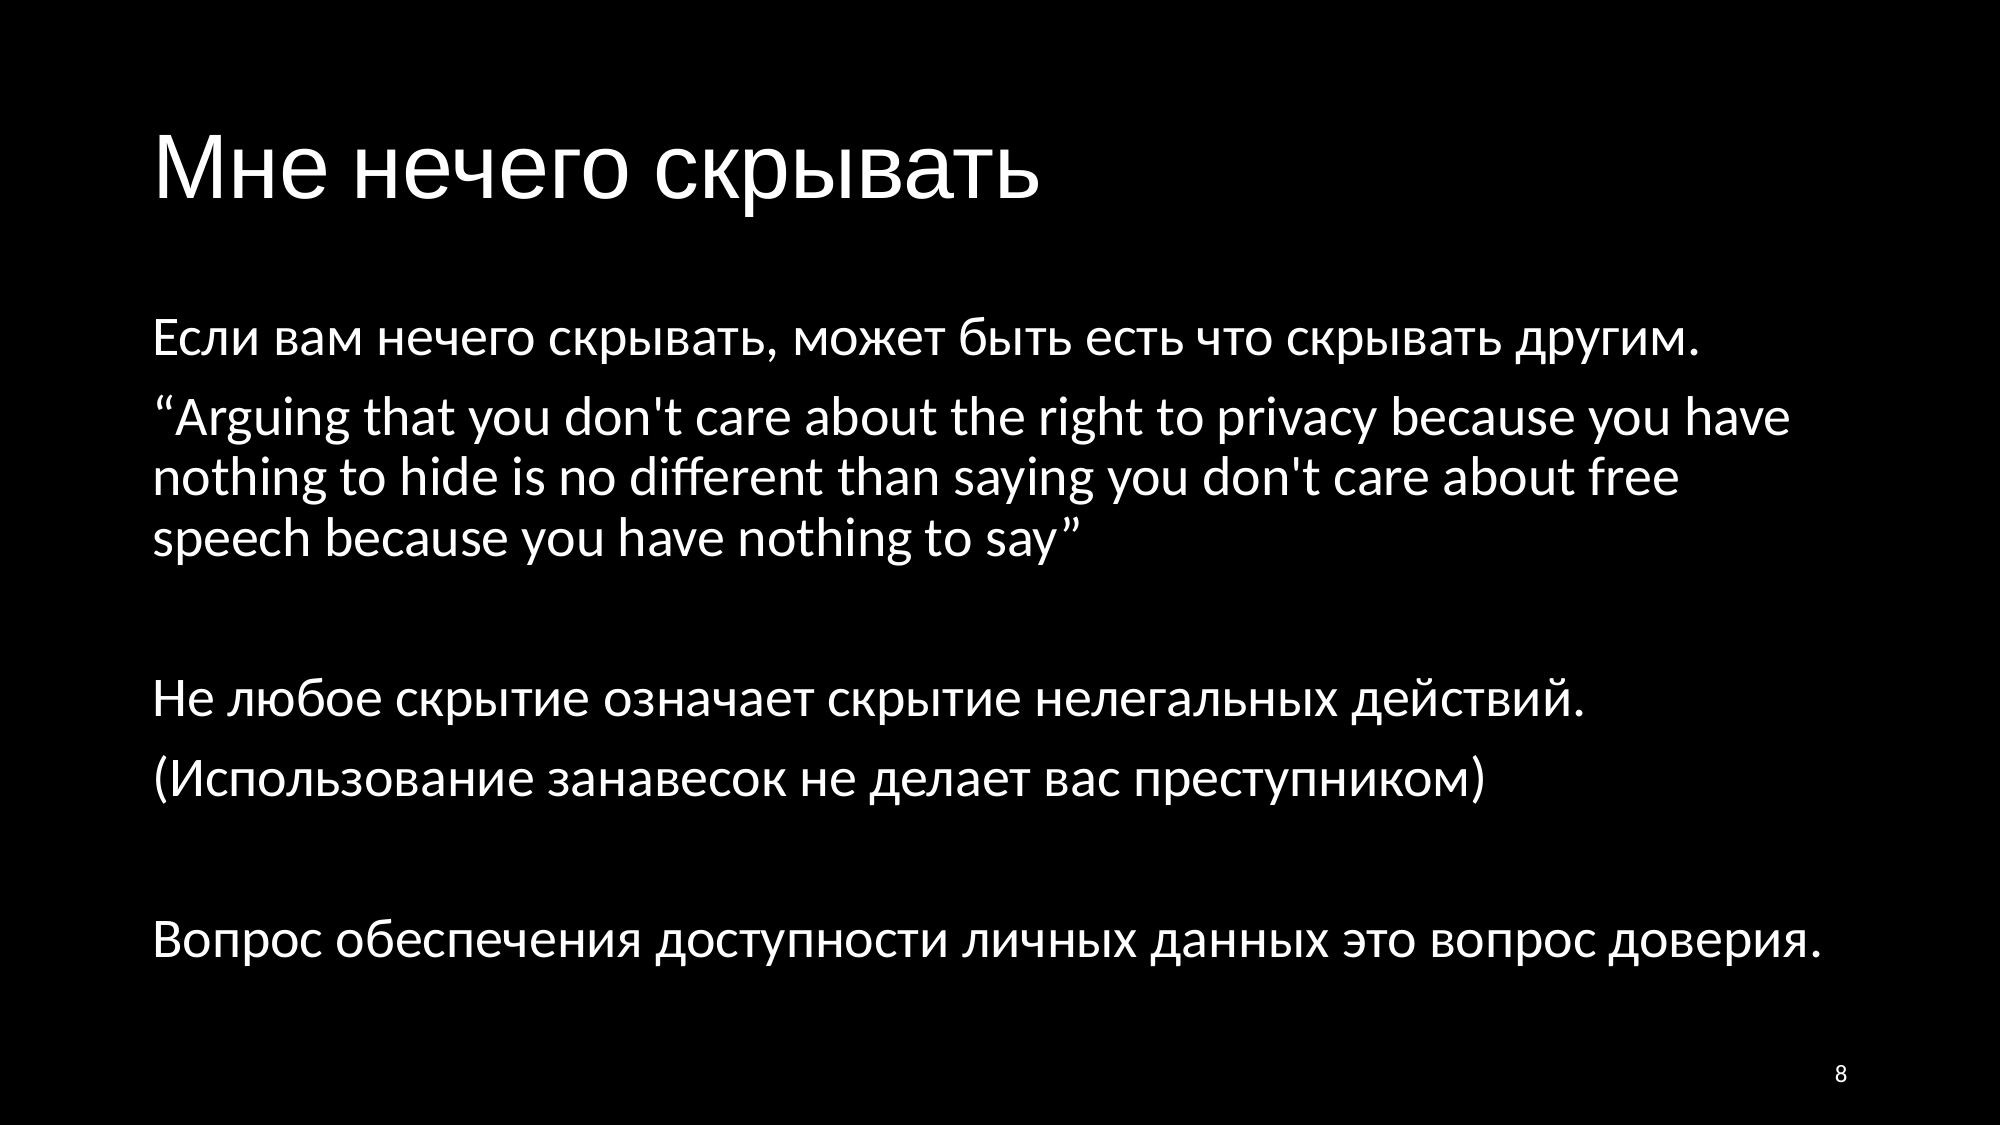

# Мне нечего скрывать
Если вам нечего скрывать, может быть есть что скрывать другим.
“Arguing that you don't care about the right to privacy because you have nothing to hide is no different than saying you don't care about free speech because you have nothing to say”

Не любое скрытие означает скрытие нелегальных действий.
(Использование занавесок не делает вас преступником)

Вопрос обеспечения доступности личных данных это вопрос доверия.

8